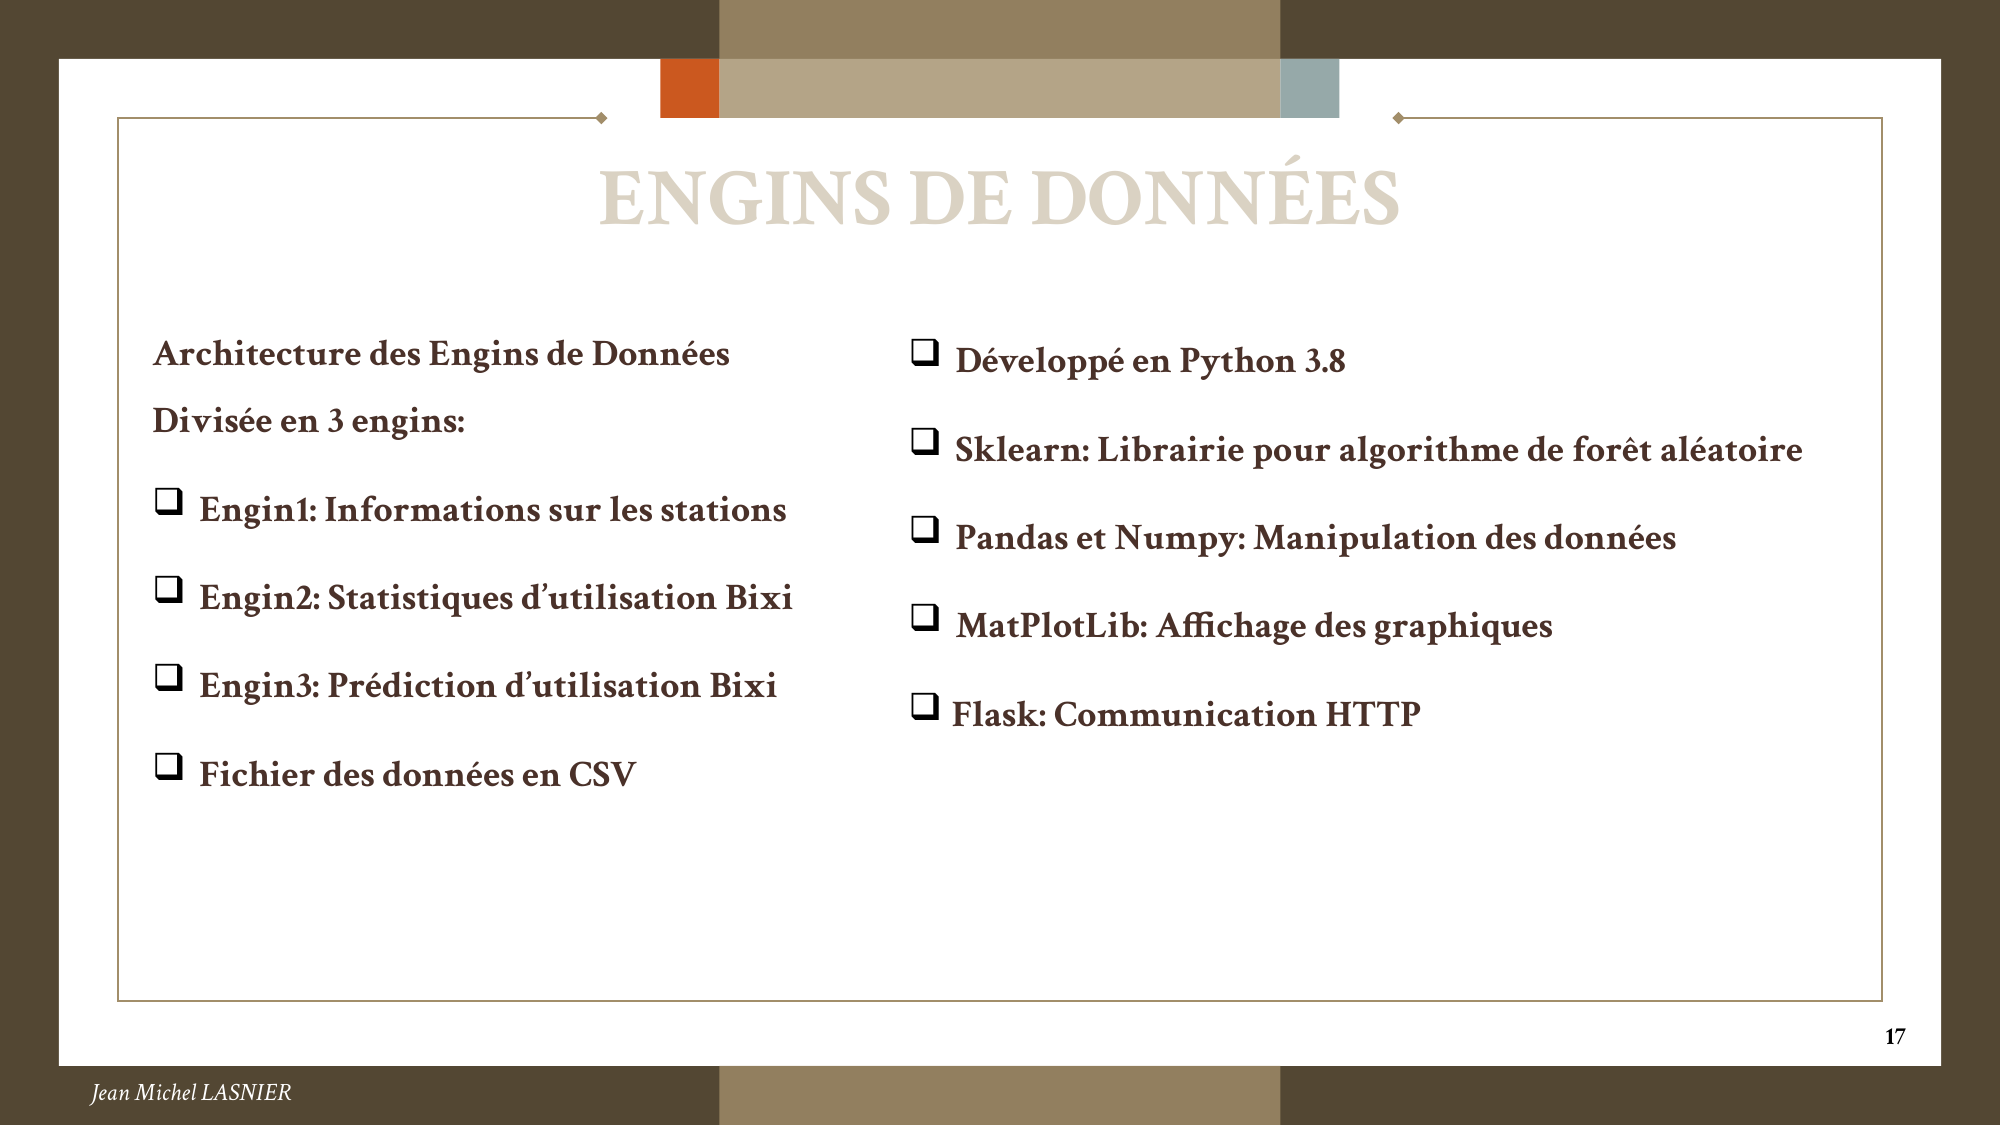

# ENGINS DE DONNÉES
Architecture des Engins de Données
Divisée en 3 engins:
Engin1: Informations sur les stations
Engin2: Statistiques d’utilisation Bixi
Engin3: Prédiction d’utilisation Bixi
Fichier des données en CSV

Développé en Python 3.8
Sklearn: Librairie pour algorithme de forêt aléatoire
Pandas et Numpy: Manipulation des données
MatPlotLib: Affichage des graphiques
Flask: Communication HTTP

17
Jean Michel LASNIER